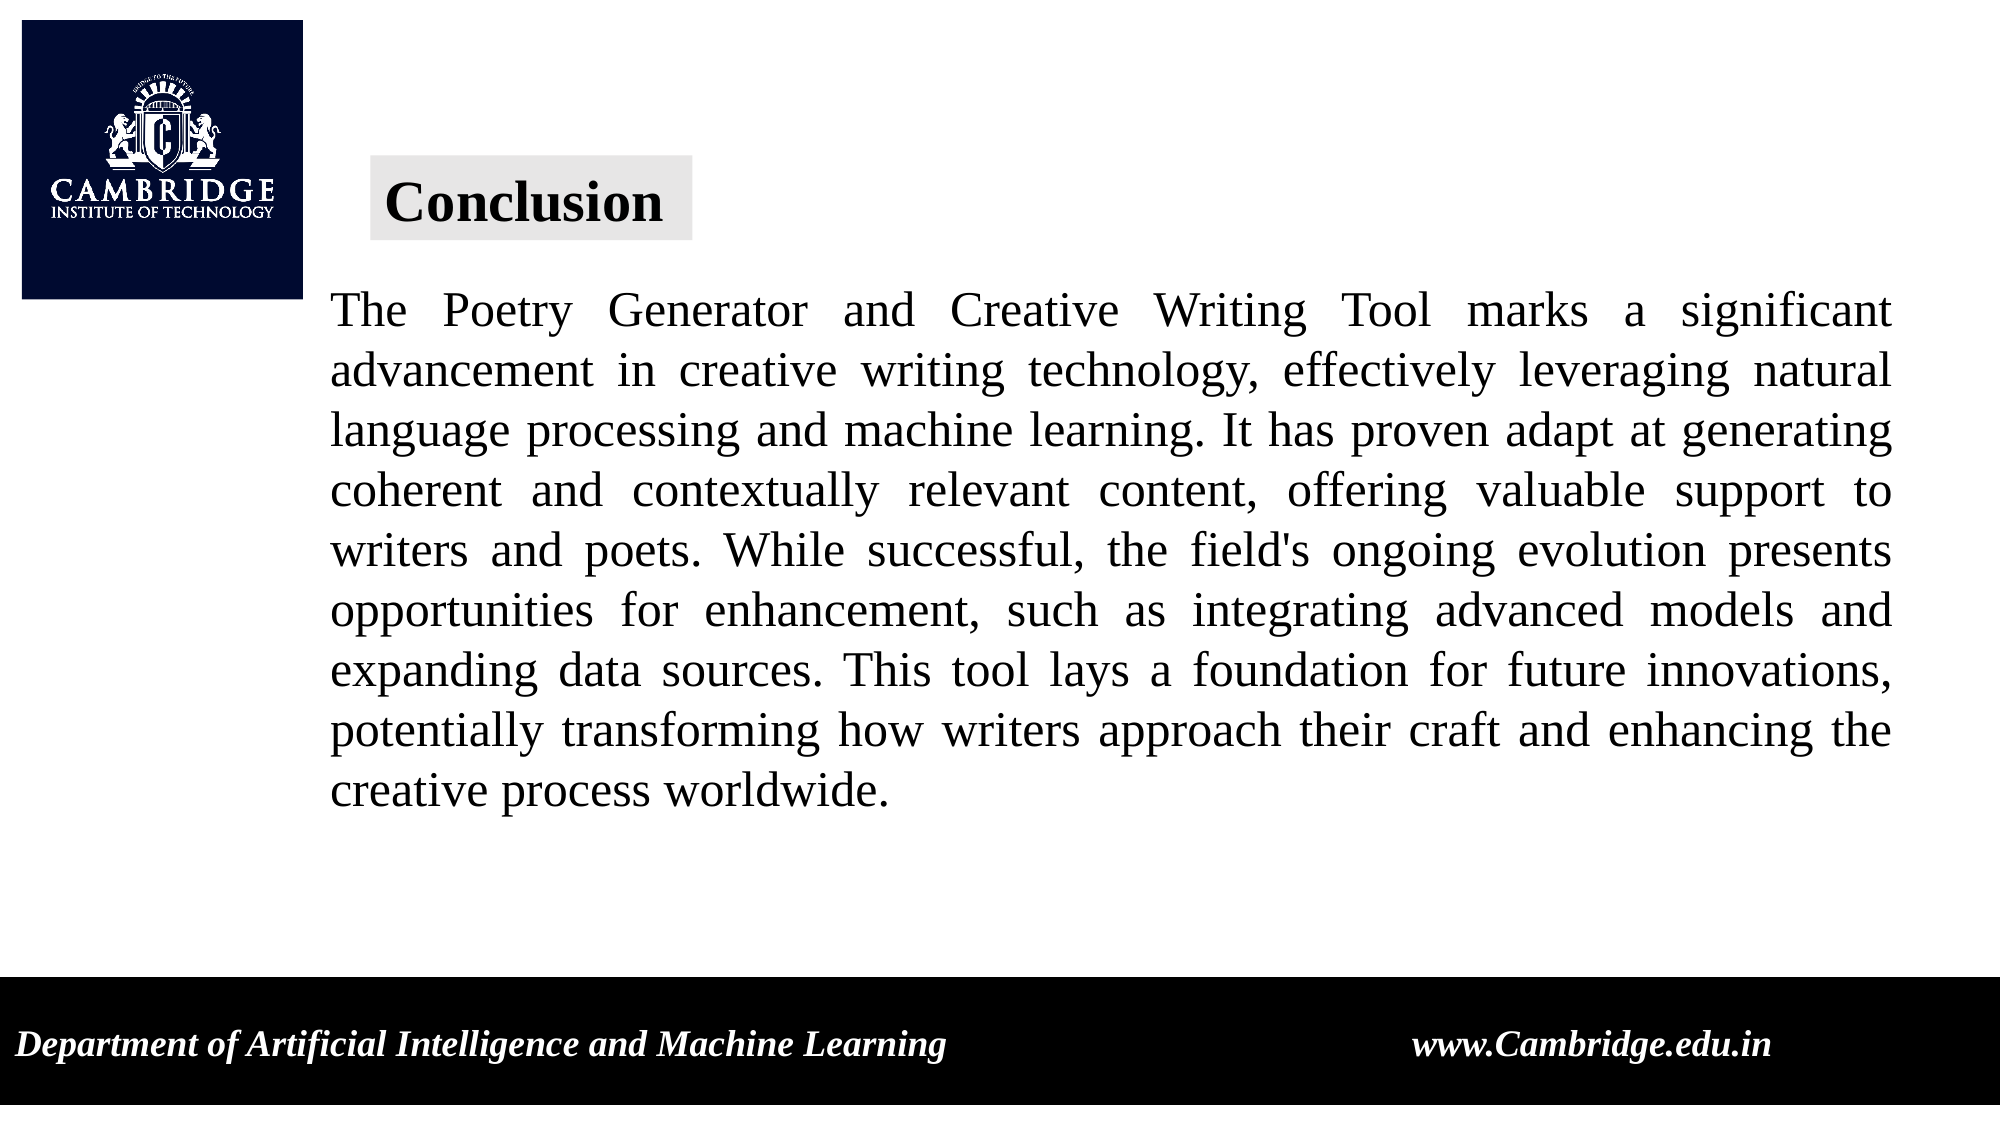

Conclusion
The Poetry Generator and Creative Writing Tool marks a significant advancement in creative writing technology, effectively leveraging natural language processing and machine learning. It has proven adapt at generating coherent and contextually relevant content, offering valuable support to writers and poets. While successful, the field's ongoing evolution presents opportunities for enhancement, such as integrating advanced models and expanding data sources. This tool lays a foundation for future innovations, potentially transforming how writers approach their craft and enhancing the creative process worldwide.
Department of Artificial Intelligence and Machine Learning                                                 www.Cambridge.edu.in